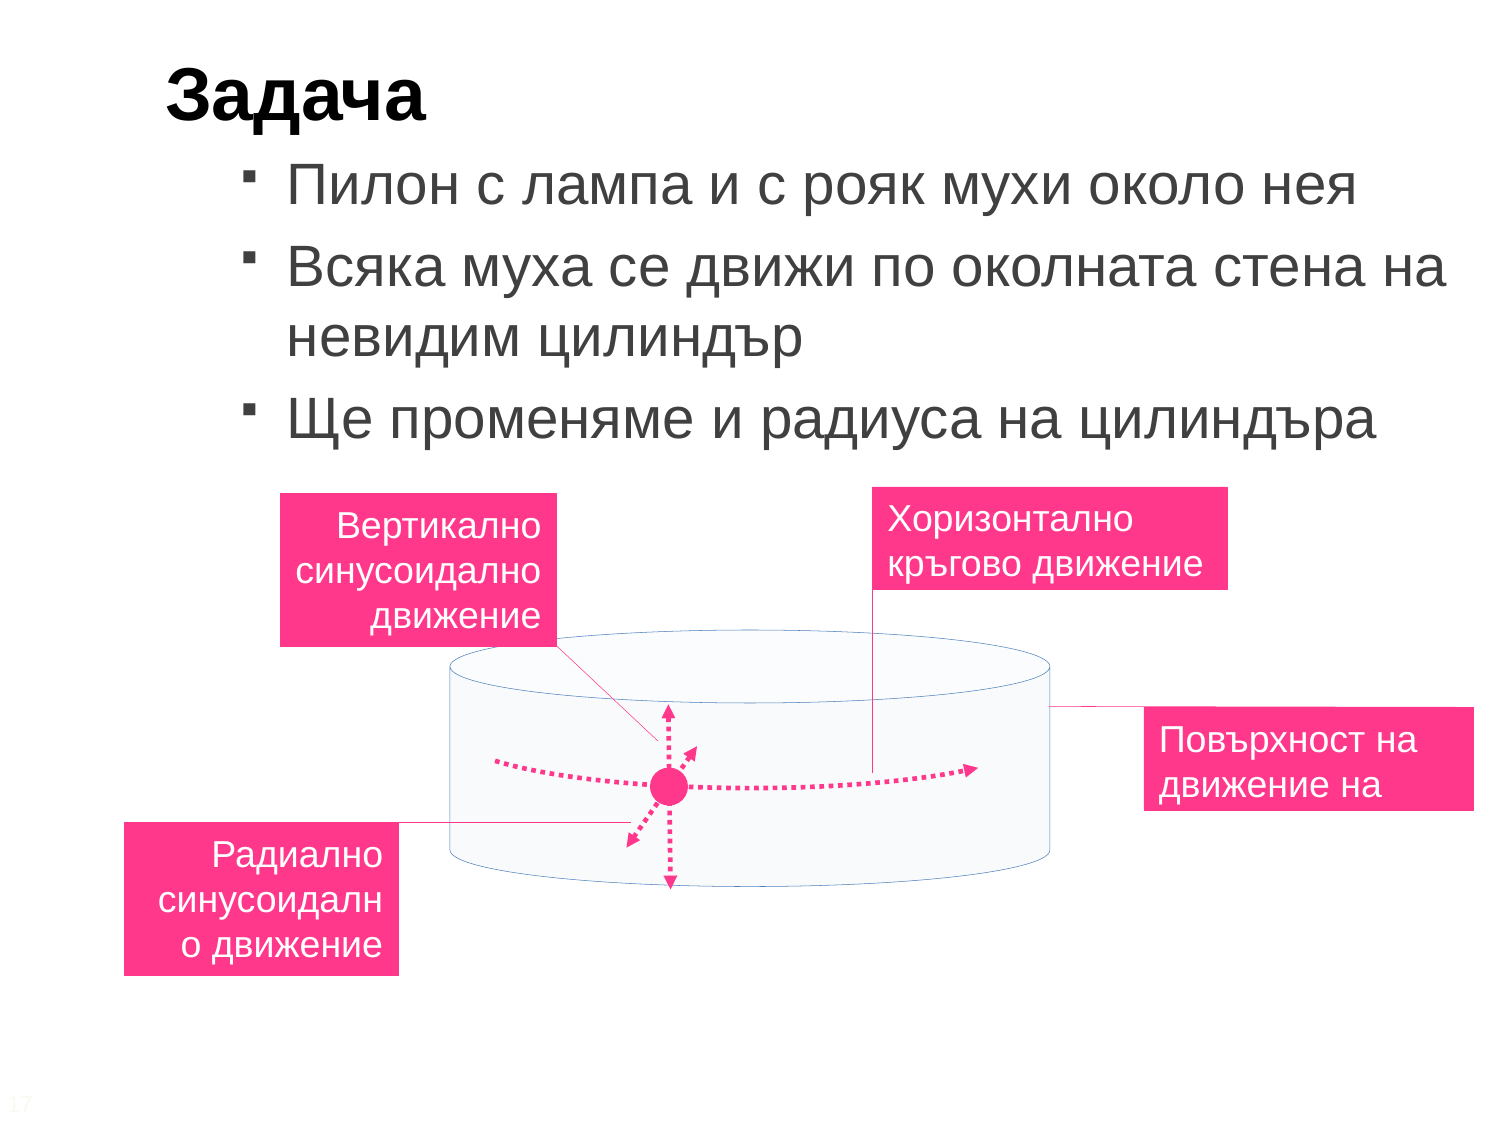

Задача
Пилон с лампа и с рояк мухи около нея
Всяка муха се движи по околната стена на невидим цилиндър
Ще променяме и радиуса на цилиндъра
Хоризонтално кръгово движение
Вертикално синусоидално движение

Повърхност на движение на муха

Радиално синусоидално движение